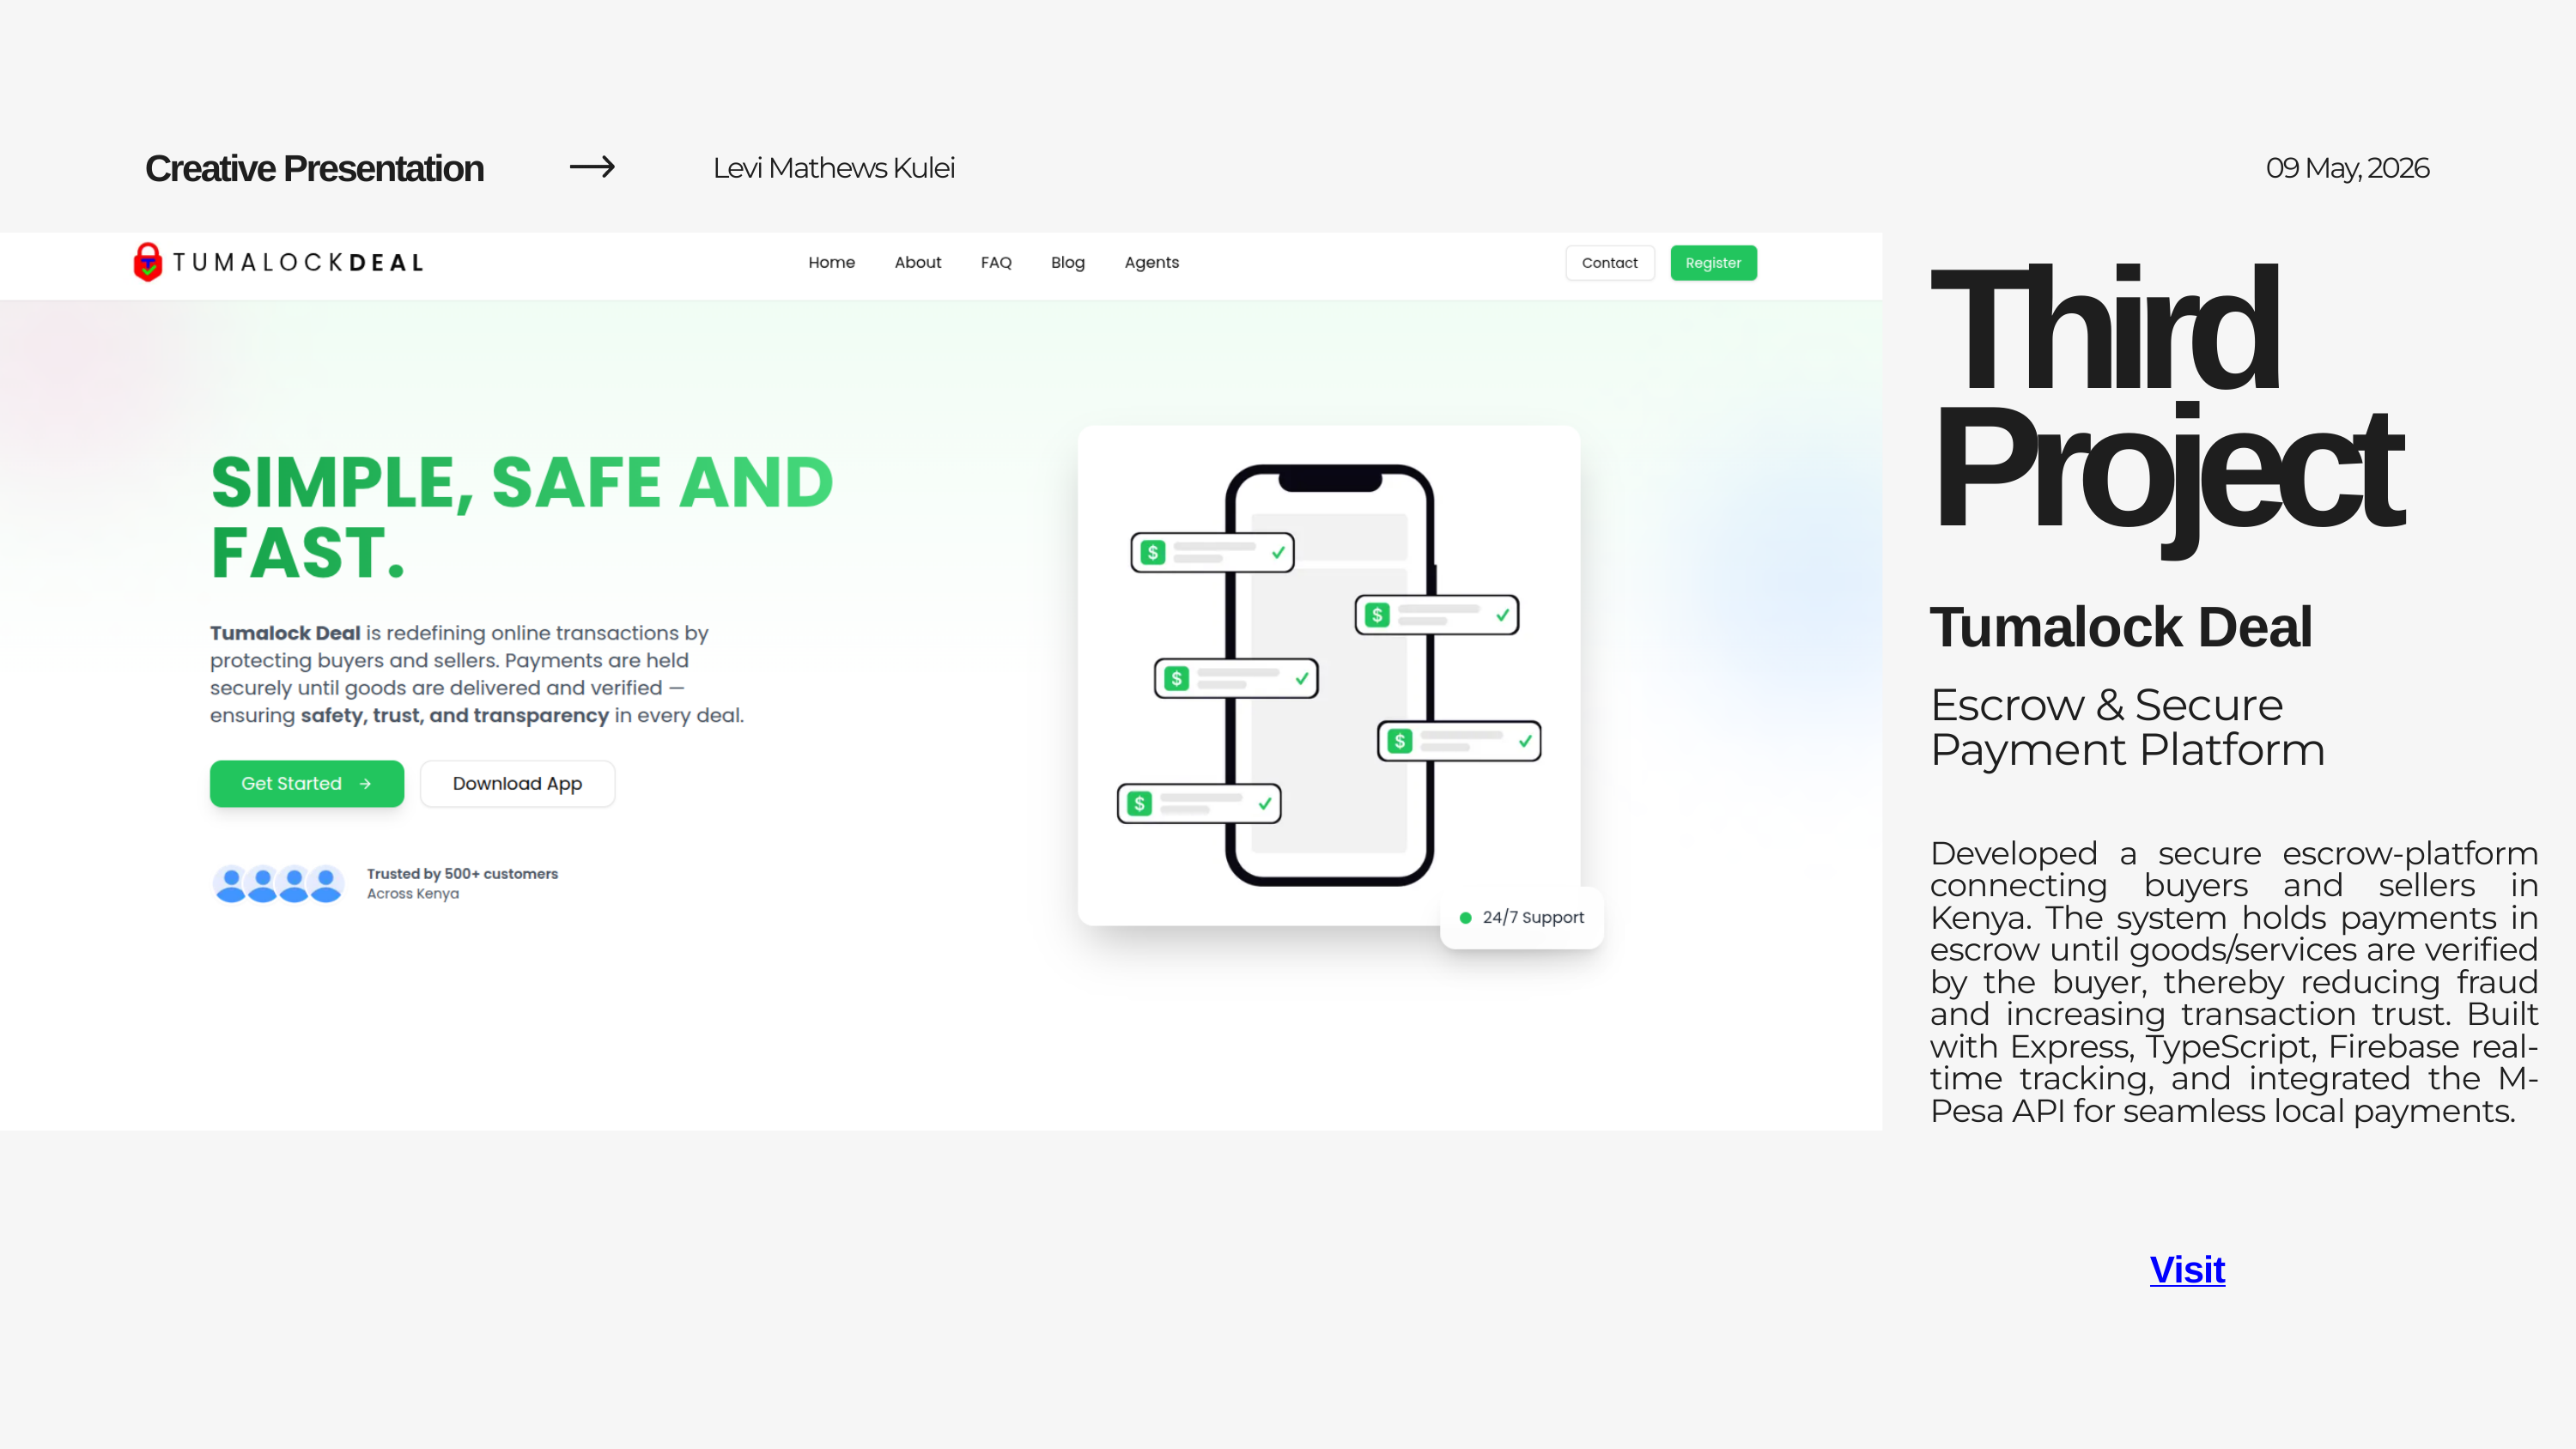

Creative Presentation
Levi Mathews Kulei
09 May, 2026

Third
Project
Tumalock Deal
Escrow & Secure Payment Platform
Developed a secure escrow-platform connecting buyers and sellers in Kenya. The system holds payments in escrow until goods/services are verified by the buyer, thereby reducing fraud and increasing transaction trust. Built with Express, TypeScript, Firebase real-time tracking, and integrated the M-Pesa API for seamless local payments.
Visit